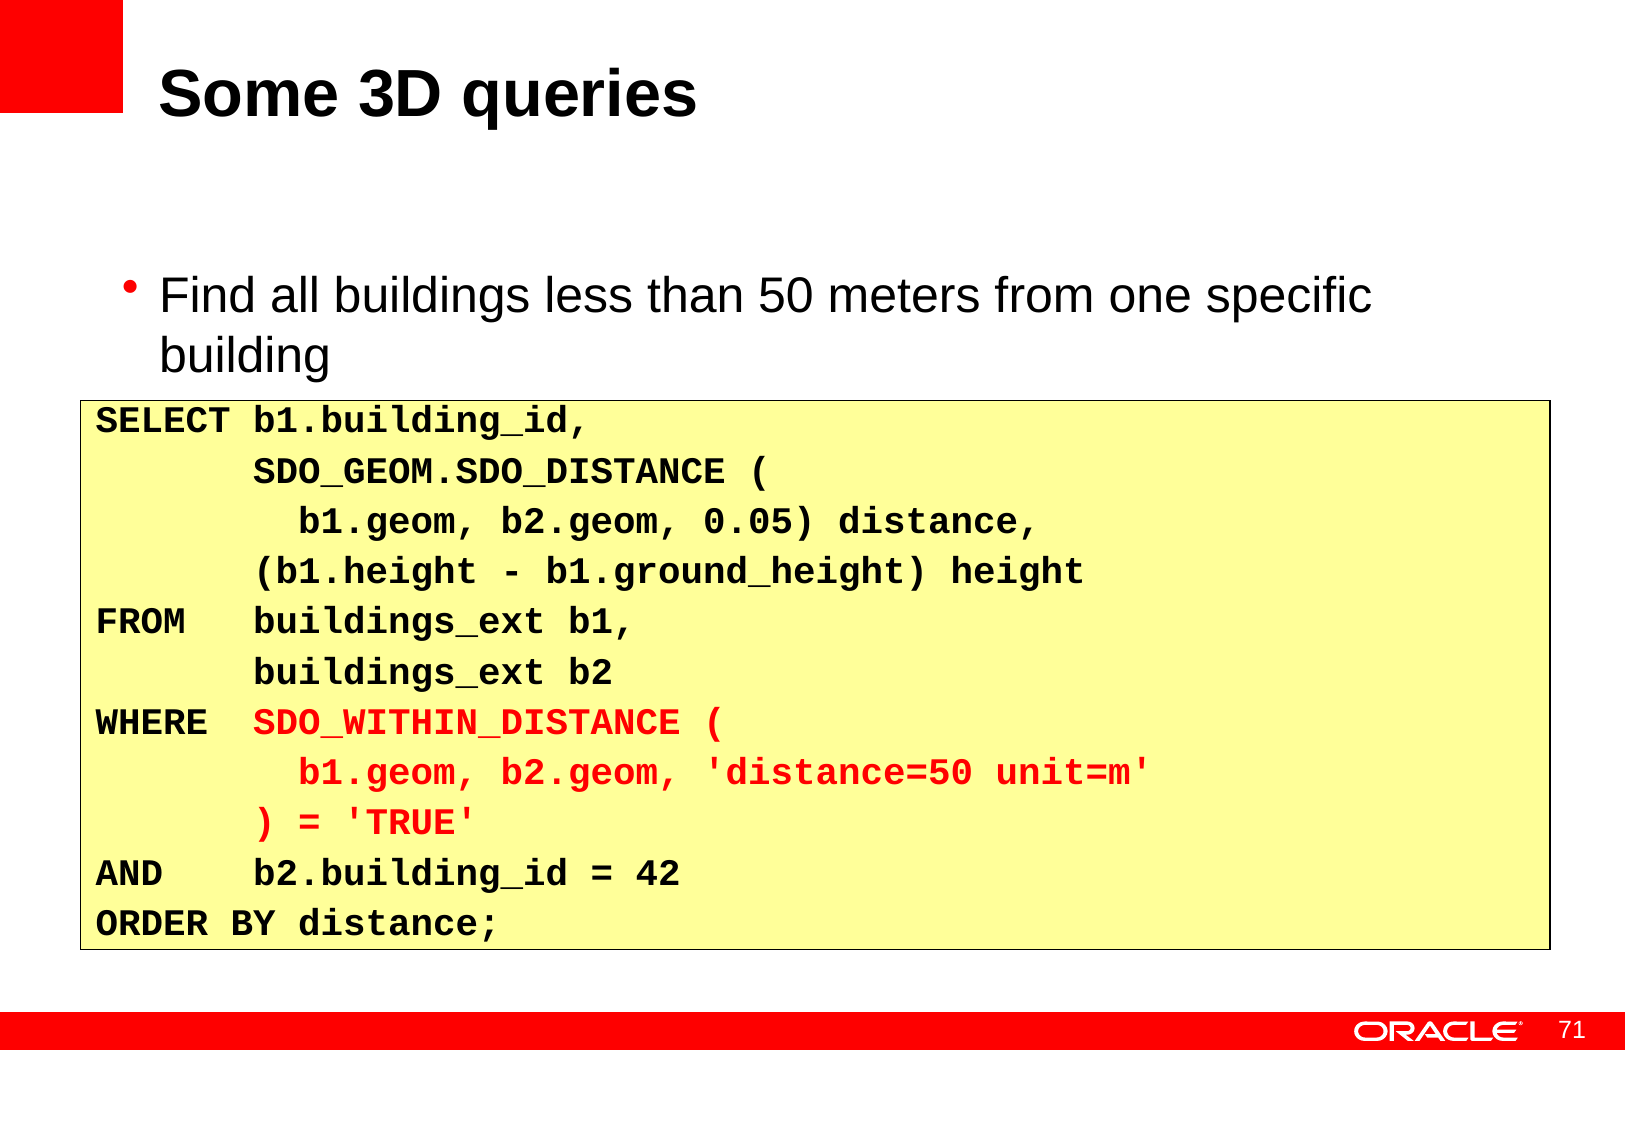

# Some 3D queries
Find all buildings less than 50 meters from one specific building

SELECT b1.building_id,
       SDO_GEOM.SDO_DISTANCE (
         b1.geom, b2.geom, 0.05) distance,
       (b1.height - b1.ground_height) height
FROM   buildings_ext b1,
       buildings_ext b2
WHERE  SDO_WITHIN_DISTANCE (
         b1.geom, b2.geom, 'distance=50 unit=m'
       ) = 'TRUE'
AND    b2.building_id = 42
ORDER BY distance;